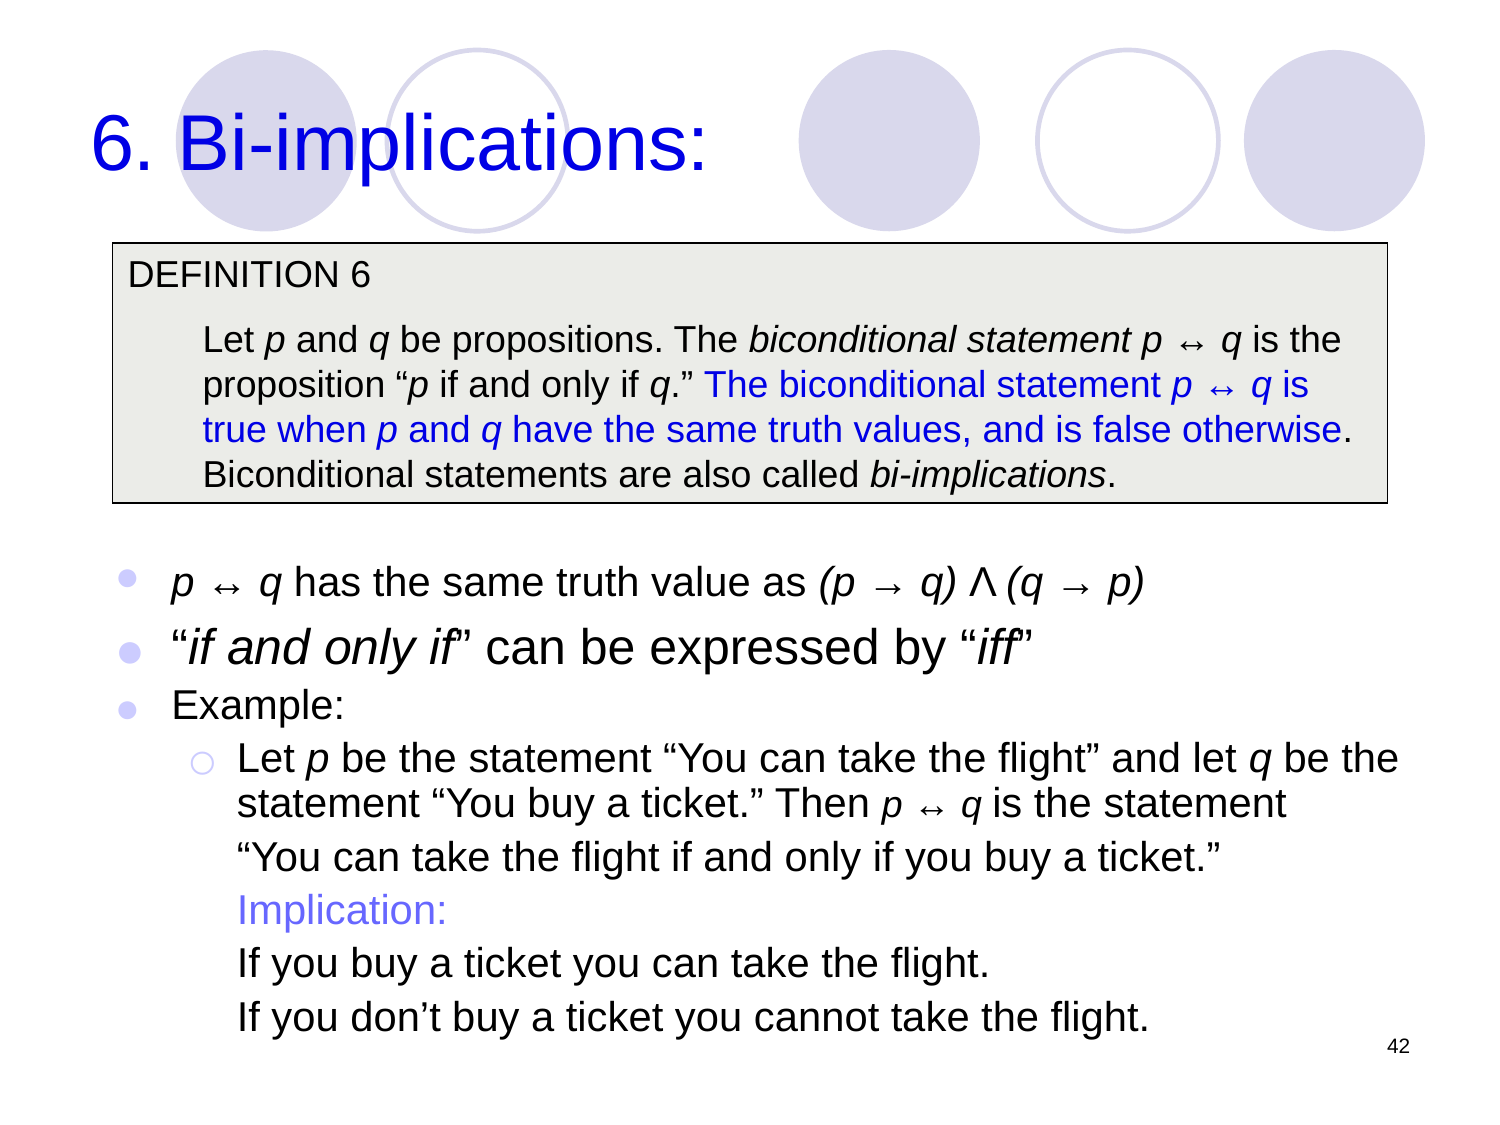

# 6. Bi-implications:
DEFINITION 6

Let p and q be propositions. The biconditional statement p ↔ q is the proposition “p if and only if q.” The biconditional statement p ↔ q is true when p and q have the same truth values, and is false otherwise. Biconditional statements are also called bi-implications.
p ↔ q has the same truth value as (p → q) Λ (q → p)
“if and only if” can be expressed by “iff”
Example:
Let p be the statement “You can take the flight” and let q be the statement “You buy a ticket.” Then p ↔ q is the statement
	“You can take the flight if and only if you buy a ticket.”
	Implication:
	If you buy a ticket you can take the flight.
	If you don’t buy a ticket you cannot take the flight.

42